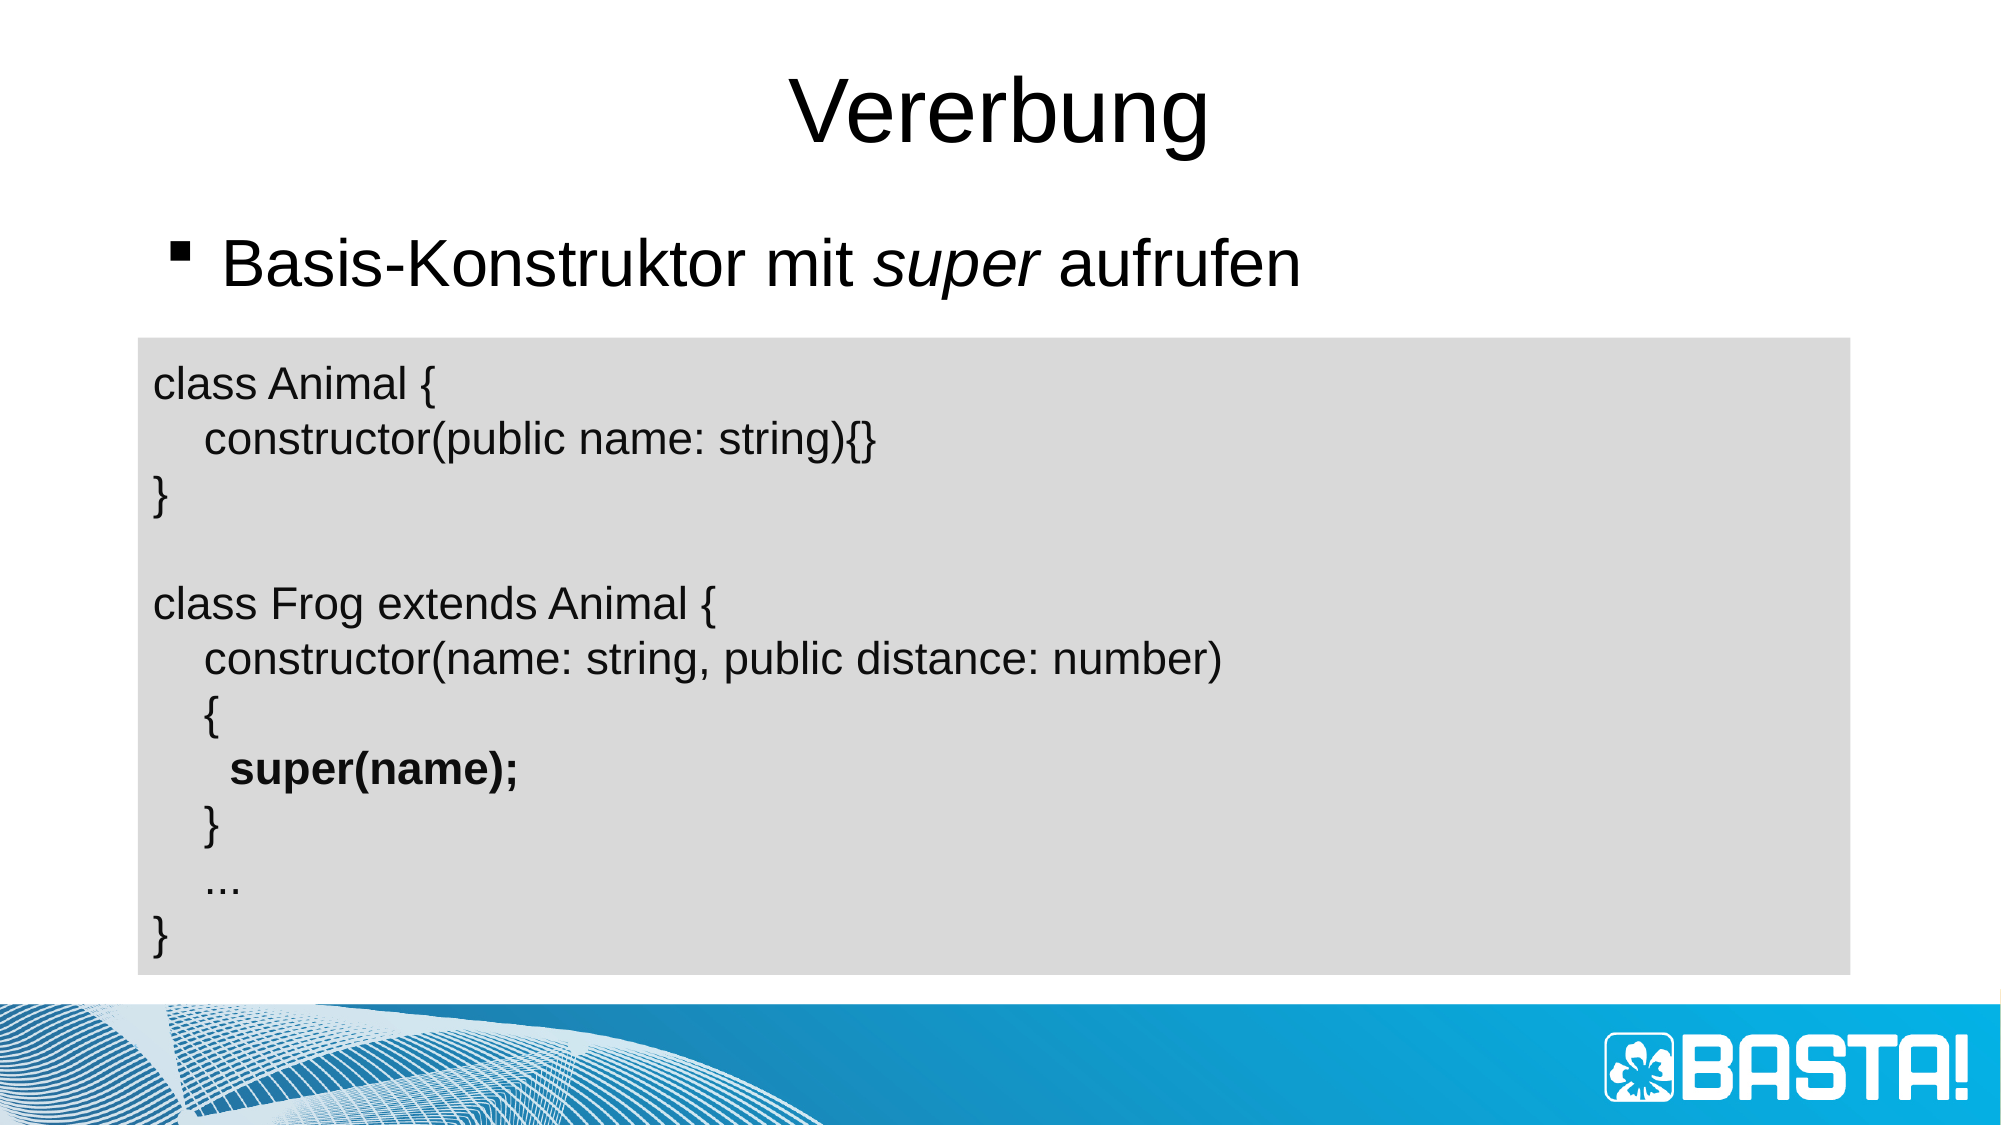

# Vererbung
Basis-Konstruktor mit super aufrufen

class Animal {
    constructor(public name: string){}
}

class Frog extends Animal {
    constructor(name: string, public distance: number)
    {
      super(name);
    }
    ...
}